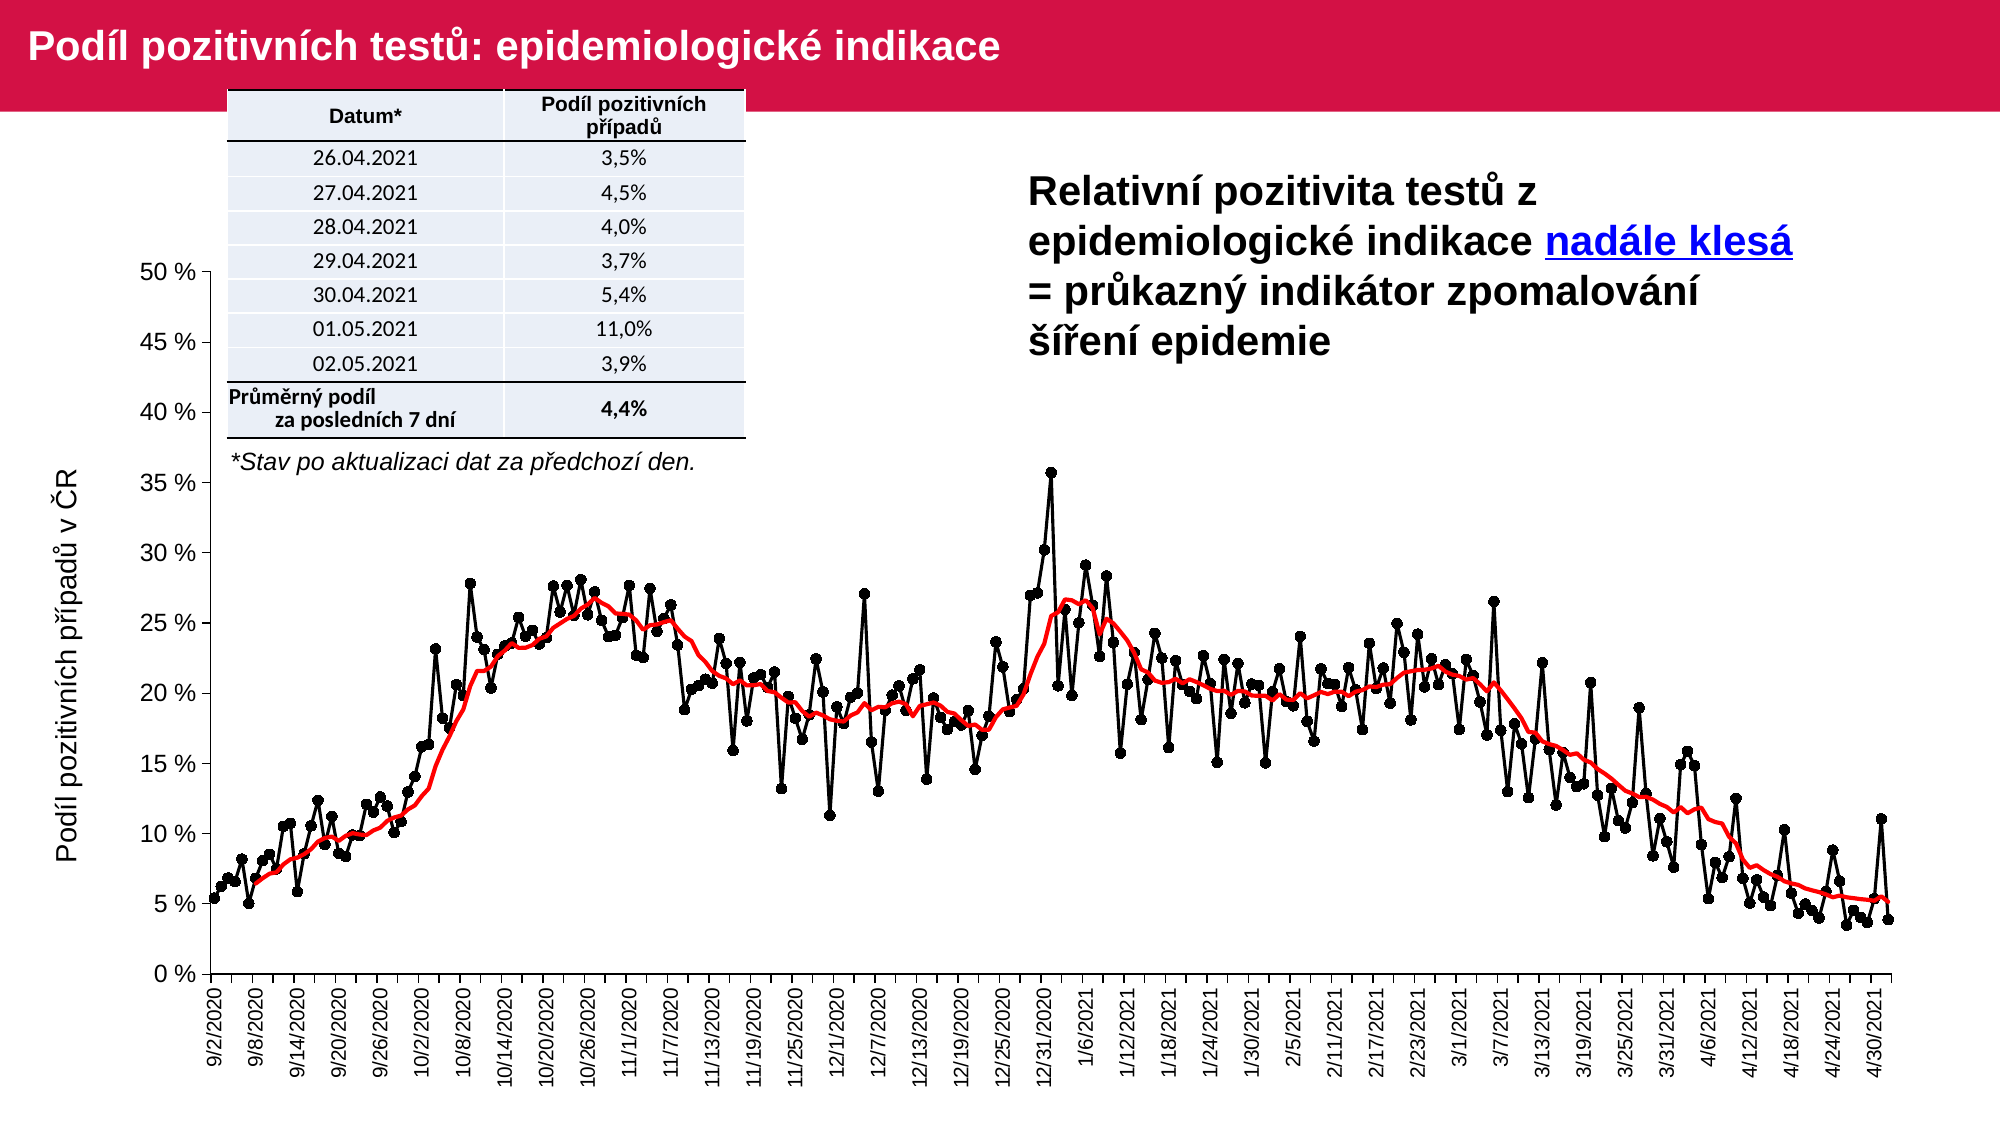

# Podíl pozitivních testů: epidemiologické indikace
| Datum\* | Podíl pozitivních případů |
| --- | --- |
| 26.04.2021 | 3,5% |
| 27.04.2021 | 4,5% |
| 28.04.2021 | 4,0% |
| 29.04.2021 | 3,7% |
| 30.04.2021 | 5,4% |
| 01.05.2021 | 11,0% |
| 02.05.2021 | 3,9% |
| Průměrný podíl za posledních 7 dní | 4,4% |
Relativní pozitivita testů z epidemiologické indikace nadále klesá = průkazný indikátor zpomalování šíření epidemie

### Chart

| Category |  |
|---|---|
| 44076 | 0.054129724685020995 |
| 44077 | 0.06258823529411765 |
| 44078 | 0.06843100189035917 |
| 44079 | 0.06584362139917696 |
| 44080 | 0.08191126279863481 |
| 44081 | 0.050456720313179645 |
| 44082 | 0.06832107843137254 |
| 44083 | 0.08072837632776934 |
| 44084 | 0.0853950518754988 |
| 44085 | 0.07492461145905822 |
| 44086 | 0.10526315789473684 |
| 44087 | 0.10736196319018405 |
| 44088 | 0.05866062437059416 |
| 44089 | 0.08579088471849866 |
| 44090 | 0.10559770350625385 |
| 44091 | 0.12380276693863072 |
| 44092 | 0.09218289085545722 |
| 44093 | 0.11225296442687747 |
| 44094 | 0.08598848368522073 |
| 44095 | 0.08383882149046794 |
| 44096 | 0.0991140642303433 |
| 44097 | 0.0987012987012987 |
| 44098 | 0.1209826686858489 |
| 44099 | 0.11536679536679537 |
| 44100 | 0.12611717974180736 |
| 44101 | 0.11964873765093303 |
| 44102 | 0.10077312716608905 |
| 44103 | 0.1085435658257367 |
| 44104 | 0.12975477891484843 |
| 44105 | 0.14078640453182273 |
| 44106 | 0.16186440677966102 |
| 44107 | 0.16356164383561644 |
| 44108 | 0.2315299592786504 |
| 44109 | 0.1822328931572629 |
| 44110 | 0.17519685039370078 |
| 44111 | 0.20608817354793563 |
| 44112 | 0.19839276745354092 |
| 44113 | 0.27813620071684586 |
| 44114 | 0.2400674211413436 |
| 44115 | 0.23106457242582898 |
| 44116 | 0.20369255468593217 |
| 44117 | 0.22782530391715444 |
| 44118 | 0.23360168932295103 |
| 44119 | 0.23579989577905158 |
| 44120 | 0.25407443444417416 |
| 44121 | 0.2405560592323965 |
| 44122 | 0.24477880080844375 |
| 44123 | 0.235014409221902 |
| 44124 | 0.23947256486601445 |
| 44125 | 0.2762974654163959 |
| 44126 | 0.2579173611720326 |
| 44127 | 0.2766316912680064 |
| 44128 | 0.2555 |
| 44129 | 0.2808255424237079 |
| 44130 | 0.25583889418493805 |
| 44131 | 0.27217125382262997 |
| 44132 | 0.2518624641833811 |
| 44133 | 0.24027541804524724 |
| 44134 | 0.2413139063712389 |
| 44135 | 0.2537469866890263 |
| 44136 | 0.27670068027210887 |
| 44137 | 0.22704211060375443 |
| 44138 | 0.22542805789423895 |
| 44139 | 0.27462219906201146 |
| 44140 | 0.24399344739716053 |
| 44141 | 0.25316578057032385 |
| 44142 | 0.2628704083026082 |
| 44143 | 0.2343569614407758 |
| 44144 | 0.18821358551493483 |
| 44145 | 0.20275627713800265 |
| 44146 | 0.20531025092394475 |
| 44147 | 0.20996912218791355 |
| 44148 | 0.20715166461159062 |
| 44149 | 0.2390412437918376 |
| 44150 | 0.2212990936555891 |
| 44151 | 0.15912297840008682 |
| 44152 | 0.22205236002293138 |
| 44153 | 0.1802897051215727 |
| 44154 | 0.21090617481956697 |
| 44155 | 0.21313506815365552 |
| 44156 | 0.2041000225275963 |
| 44157 | 0.21506211180124224 |
| 44158 | 0.13207148144231787 |
| 44159 | 0.1976775956284153 |
| 44160 | 0.18221781055019853 |
| 44161 | 0.16717667901433403 |
| 44162 | 0.18464375082312656 |
| 44163 | 0.224509108114502 |
| 44164 | 0.20086914534041525 |
| 44165 | 0.1130667687009757 |
| 44166 | 0.19022793404461688 |
| 44167 | 0.17848565288838325 |
| 44168 | 0.19716175254891155 |
| 44169 | 0.20014355784184712 |
| 44170 | 0.2707488798805206 |
| 44171 | 0.16526138279932545 |
| 44172 | 0.13016490642949788 |
| 44173 | 0.18793192367199588 |
| 44174 | 0.19863013698630136 |
| 44175 | 0.20523570917271705 |
| 44176 | 0.18779764579027766 |
| 44177 | 0.2102044101078384 |
| 44178 | 0.2166199813258637 |
| 44179 | 0.13884271352806143 |
| 44180 | 0.19654238368387508 |
| 44181 | 0.1827430293896006 |
| 44182 | 0.1742266388844366 |
| 44183 | 0.17967798674063049 |
| 44184 | 0.17736430694704391 |
| 44185 | 0.1876484560570071 |
| 44186 | 0.14580403187998126 |
| 44187 | 0.16990059008027217 |
| 44188 | 0.18362851748628967 |
| 44189 | 0.23651696411060993 |
| 44190 | 0.21878824969400246 |
| 44191 | 0.18677544010304853 |
| 44192 | 0.19539234366880304 |
| 44193 | 0.20307342060330108 |
| 44194 | 0.26970932387356383 |
| 44195 | 0.27140396688704926 |
| 44196 | 0.3020168311085316 |
| 44197 | 0.35702693930542034 |
| 44198 | 0.20524713726627047 |
| 44199 | 0.2596014253662399 |
| 44200 | 0.19828436205876554 |
| 44201 | 0.2501726689689196 |
| 44202 | 0.2912169919632606 |
| 44203 | 0.26259094241723535 |
| 44204 | 0.22621156013524393 |
| 44205 | 0.2834501969071175 |
| 44206 | 0.2361863488624052 |
| 44207 | 0.15735379270411118 |
| 44208 | 0.20641533013955427 |
| 44209 | 0.22904093217806992 |
| 44210 | 0.1810919612529878 |
| 44211 | 0.20987434803224278 |
| 44212 | 0.24271519481969409 |
| 44213 | 0.22506881219563837 |
| 44214 | 0.1612867988420995 |
| 44215 | 0.22323476535862624 |
| 44216 | 0.20604156920403663 |
| 44217 | 0.20132760051293655 |
| 44218 | 0.19614069369809478 |
| 44219 | 0.22672672672672672 |
| 44220 | 0.2068820814099874 |
| 44221 | 0.15082133213321333 |
| 44222 | 0.22413793103448276 |
| 44223 | 0.18566932946017914 |
| 44224 | 0.2212805355743893 |
| 44225 | 0.19315836036567385 |
| 44226 | 0.20654473062087844 |
| 44227 | 0.20569555418971522 |
| 44228 | 0.15043169659409927 |
| 44229 | 0.20090497737556562 |
| 44230 | 0.21748087110064743 |
| 44231 | 0.1940928270042194 |
| 44232 | 0.19101697802509796 |
| 44233 | 0.2405268022181146 |
| 44234 | 0.18004543733434306 |
| 44235 | 0.16589935760171307 |
| 44236 | 0.21733202443280977 |
| 44237 | 0.20686222846770888 |
| 44238 | 0.20615113127875465 |
| 44239 | 0.190574456218628 |
| 44240 | 0.21823926781433864 |
| 44241 | 0.2025036818851252 |
| 44242 | 0.17414652857690832 |
| 44243 | 0.23560863481910854 |
| 44244 | 0.20343987981142828 |
| 44245 | 0.21798756998304997 |
| 44246 | 0.19288714390065742 |
| 44247 | 0.24959023857220908 |
| 44248 | 0.22921951947470526 |
| 44249 | 0.181012909632572 |
| 44250 | 0.24205549845837615 |
| 44251 | 0.20450671433916767 |
| 44252 | 0.22453693801599864 |
| 44253 | 0.20611353711790392 |
| 44254 | 0.22034285714285715 |
| 44255 | 0.21389442231075698 |
| 44256 | 0.17426133611535452 |
| 44257 | 0.22410615554736454 |
| 44258 | 0.21244542343547182 |
| 44259 | 0.19379936343274784 |
| 44260 | 0.1702897240206894 |
| 44261 | 0.26528861154446176 |
| 44262 | 0.17357179619145652 |
| 44263 | 0.12990680598700932 |
| 44264 | 0.17816493155674265 |
| 44265 | 0.16389972481780518 |
| 44266 | 0.12570262207567906 |
| 44267 | 0.16747674381176167 |
| 44268 | 0.2217022014213902 |
| 44269 | 0.15974891109403022 |
| 44270 | 0.1203815991591883 |
| 44271 | 0.15786859863866087 |
| 44272 | 0.1400736090062784 |
| 44273 | 0.13344332618379806 |
| 44274 | 0.13548530391648775 |
| 44275 | 0.20756998047056635 |
| 44276 | 0.12741460918510938 |
| 44277 | 0.0979881974248927 |
| 44278 | 0.13230787192434545 |
| 44279 | 0.10922061828047024 |
| 44280 | 0.10401753604822413 |
| 44281 | 0.12202357408432878 |
| 44282 | 0.1896551724137931 |
| 44283 | 0.12850710079667474 |
| 44284 | 0.0842427723530538 |
| 44285 | 0.11074627817271829 |
| 44286 | 0.09419626199925375 |
| 44287 | 0.07618311166099598 |
| 44288 | 0.14923248958015656 |
| 44289 | 0.15867689357622244 |
| 44290 | 0.14853408689509007 |
| 44291 | 0.09230306674684305 |
| 44292 | 0.05367836691873935 |
| 44293 | 0.07951042611060744 |
| 44294 | 0.06875556875556875 |
| 44295 | 0.08359349517729836 |
| 44296 | 0.12519878560069395 |
| 44297 | 0.06828087167070218 |
| 44298 | 0.0506270588915217 |
| 44299 | 0.06712271574011626 |
| 44300 | 0.05488338192419825 |
| 44301 | 0.04885024154589372 |
| 44302 | 0.07028360049321825 |
| 44303 | 0.10284736268865723 |
| 44304 | 0.05764034824377064 |
| 44305 | 0.043355325164938736 |
| 44306 | 0.04988034188034188 |
| 44307 | 0.04524133756998033 |
| 44308 | 0.039925116527852064 |
| 44309 | 0.05874154751458215 |
| 44310 | 0.08832380379175443 |
| 44311 | 0.0662327095199349 |
| 44312 | 0.034895833333333334 |
| 44313 | 0.04548230644871565 |
| 44314 | 0.040457769181173435 |
| 44315 | 0.03684703391555719 |
| 44316 | 0.053713900438251486 |
| 44317 | 0.11049832578294268 |
| 44318 | 0.03880597014925373 |
|  | None |
|  | None |
|  | None |
|  | None |
|  | None |
|  | None |
|  | None |
|  | None |
|  | None |
|  | None |
|  | None |
|  | None |
|  | None |
|  | None |
|  | None |
|  | None |
|  | None |
|  | None |
|  | None |
|  | None |
|  | None |
|  | None |
|  | None |
|  | None |
|  | None |
|  | None |
|  | None |
|  | None |
|  | None |
|  | None |
|  | None |
|  | None |
|  | None |
|  | None |
|  | None |
|  | None |
|  | None |
|  | None |
|  | None |
|  | None |
|  | None |
|  | None |
|  | None |
|  | None |
|  | None |
|  | None |
|  | None |
|  | None |
|  | None |
|  | None |
|  | None |
|  | None |
|  | None |
|  | None |
|  | None |
|  | None |
|  | None |
|  | None |
|  | None |
|  | None |
|  | None |
|  | None |
|  | None |
|  | None |
|  | None |
|  | None |
|  | None |
|  | None |
|  | None |
|  | None |
|  | None |
|  | None |
|  | None |
|  | None |
|  | None |
|  | None |
|  | None |
|  | None |
|  | None |
|  | None |
|  | None |
|  | None |
|  | None |
|  | None |
|  | None |
|  | None |
|  | None |
|  | None |
|  | None |
|  | None |
|  | None |
|  | None |
|  | None |
|  | None |
|  | None |
|  | None |
|  | None |
|  | None |
|  | None |
|  | None |
|  | None |
|  | None |
|  | None |
|  | None |
|  | None |
|  | None |
|  | None |
|  | None |
|  | None |
|  | None |
|  | None |
|  | None |
|  | None |
|  | None |
|  | None |
|  | None |
|  | None |
|  | None |
|  | None |
|  | None |
|  | None |
|  | None |
|  | None |
|  | None |
|  | None |
|  | None |
|  | None |
|  | None |
|  | None |
|  | None |
|  | None |
|  | None |
|  | None |
|  | None |
|  | None |
|  | None |
|  | None |
|  | None |
|  | None |
|  | None |
|  | None |
|  | None |
|  | None |
|  | None |
|  | None |
|  | None |
|  | None |
|  | None |
|  | None |
|  | None |
|  | None |
|  | None |
|  | None |
|  | None |
|  | None |
|  | None |
|  | None |
|  | None |
|  | None |
|  | None |
|  | None |
|  | None |
|  | None |
|  | None |
|  | None |
|  | None |
|  | None |
|  | None |
|  | None |
|  | None |
|  | None |
|  | None |
|  | None |
|  | None |
|  | None |
|  | None |
|  | None |
|  | None |
|  | None |
|  | None |
|  | None |
|  | None |
|  | None |
|  | None |
|  | None |
|  | None |
|  | None |
|  | None |
|  | None |
|  | None |
|  | None |
|  | None |
|  | None |
|  | None |
|  | None |
|  | None |
|  | None |
|  | None |
|  | None |
|  | None |
|  | None |
|  | None |
|  | None |
|  | None |
|  | None |
|  | None |
|  | None |
|  | None |
|  | None |
|  | None |
|  | None |
|  | None |
|  | None |
|  | None |
|  | None |
|  | None |
|  | None |
|  | None |
|  | None |
|  | None |
|  | None |
|  | None |
|  | None |
|  | None |
|  | None |
|  | None |
|  | None |
|  | None |
|  | None |
|  | None |
|  | None |
|  | None |
|  | None |
|  | None |
|  | None |
|  | None |
|  | None |
|  | None |
|  | None |
|  | None |
|  | None |
|  | None |
|  | None |
|  | None |
|  | None |
|  | None |
|  | None |
|  | None |
|  | None |
|  | None |
*Stav po aktualizaci dat za předchozí den.
Podíl pozitivních případů v ČR